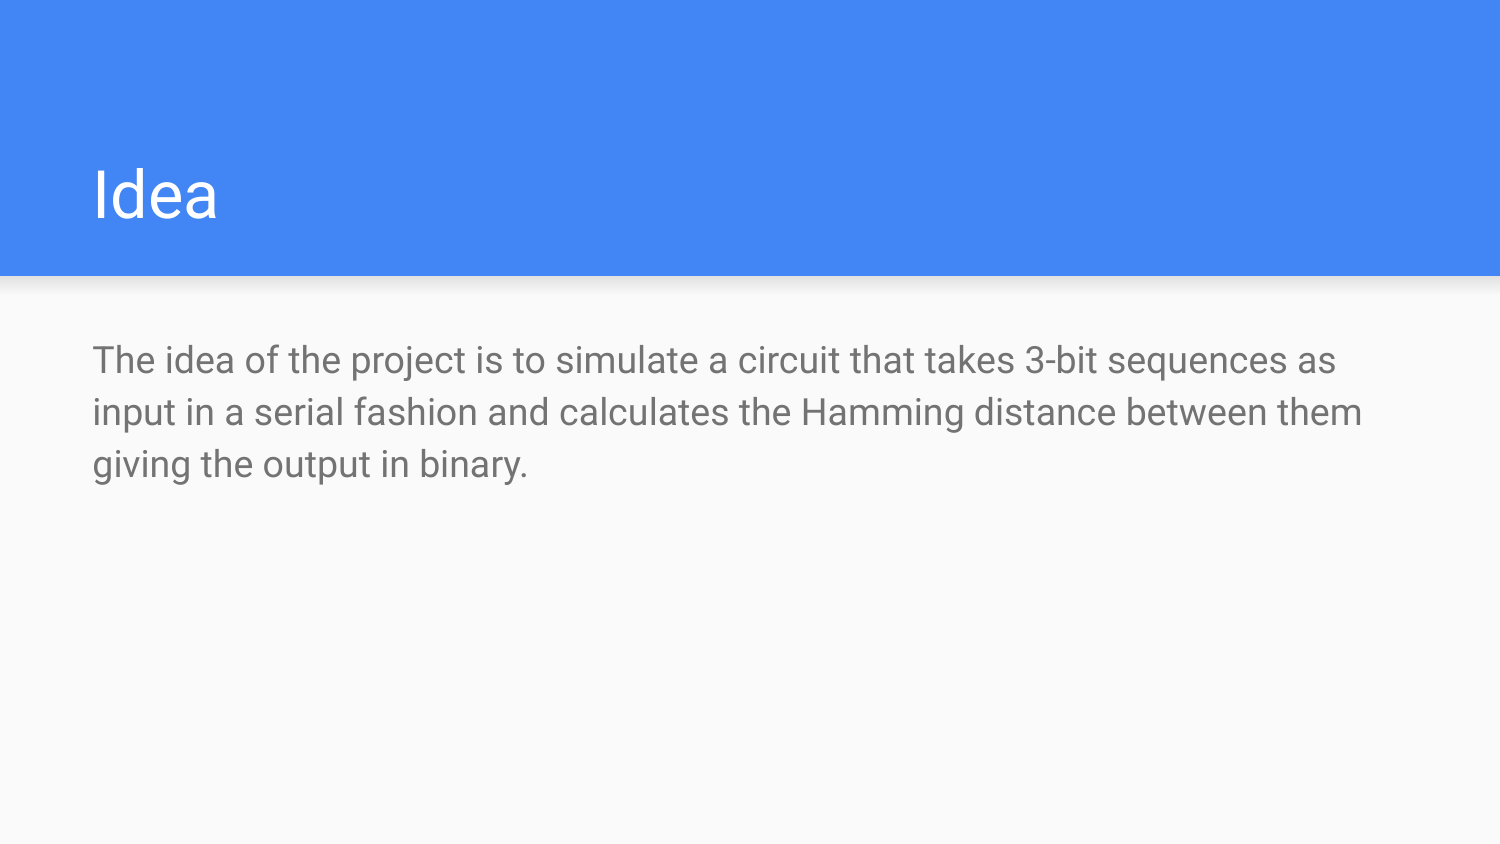

# Idea
The idea of the project is to simulate a circuit that takes 3-bit sequences as input in a serial fashion and calculates the Hamming distance between them giving the output in binary.